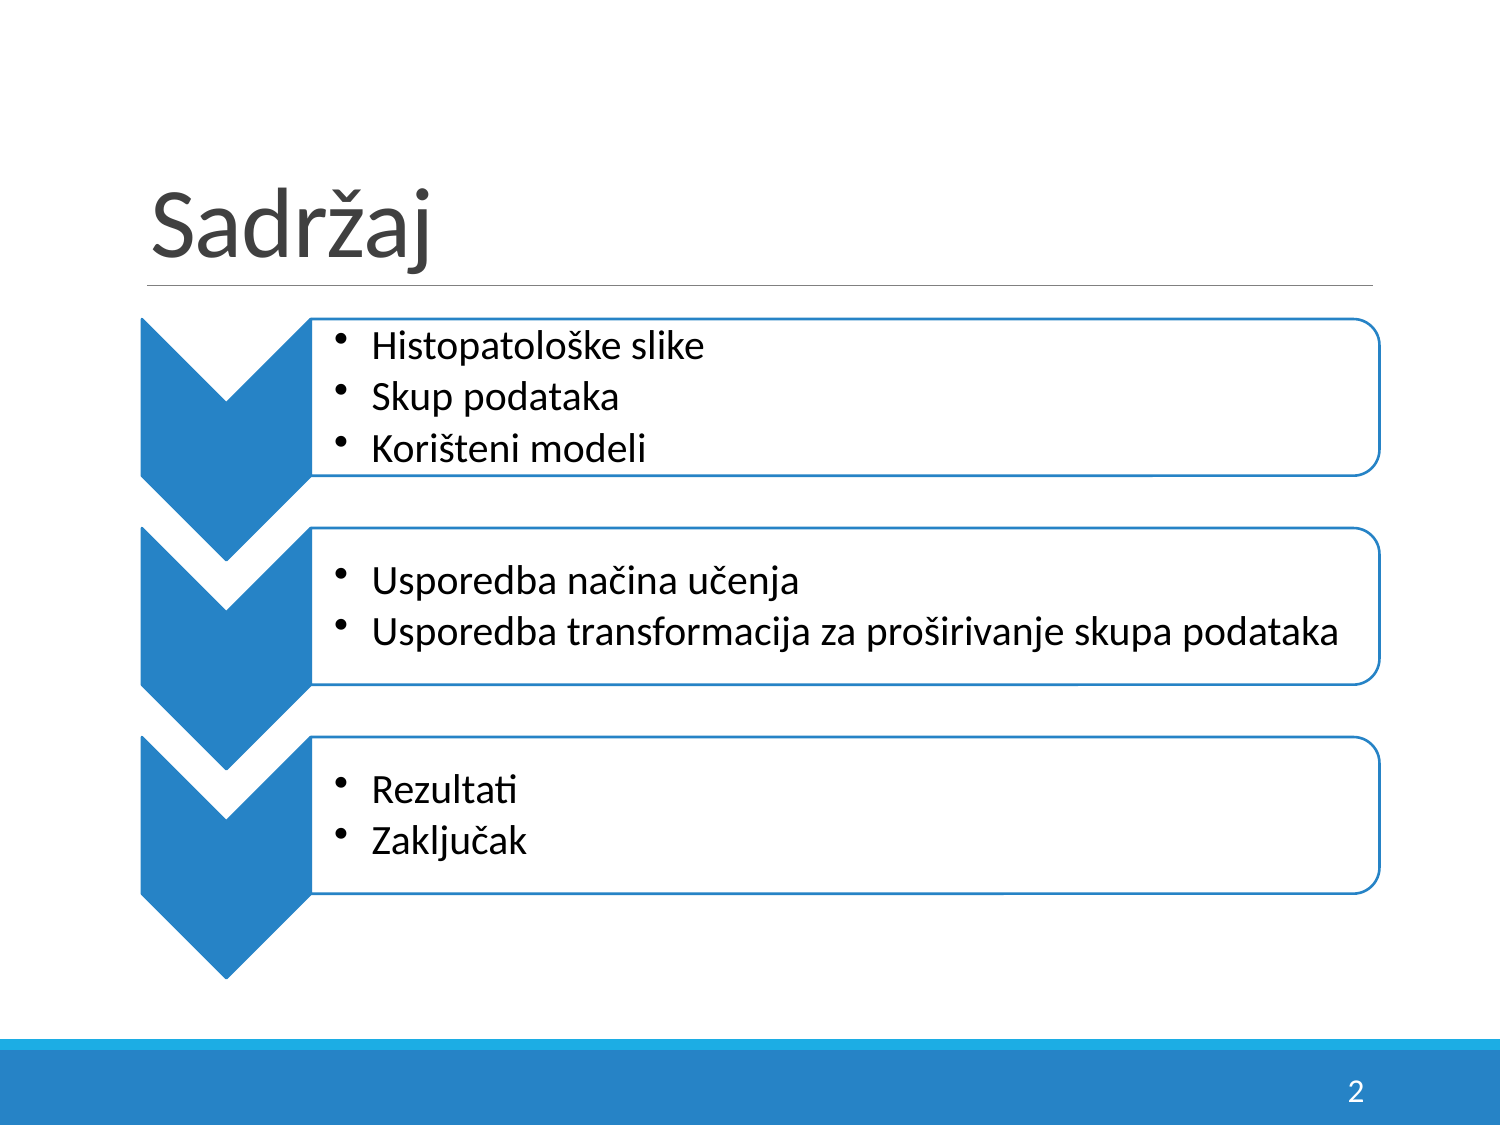

# Sadržaj

Histopatološke slike
Skup podataka
Korišteni modeli

Usporedba načina učenja
Usporedba transformacija za proširivanje skupa podataka

Rezultati
Zaključak
2